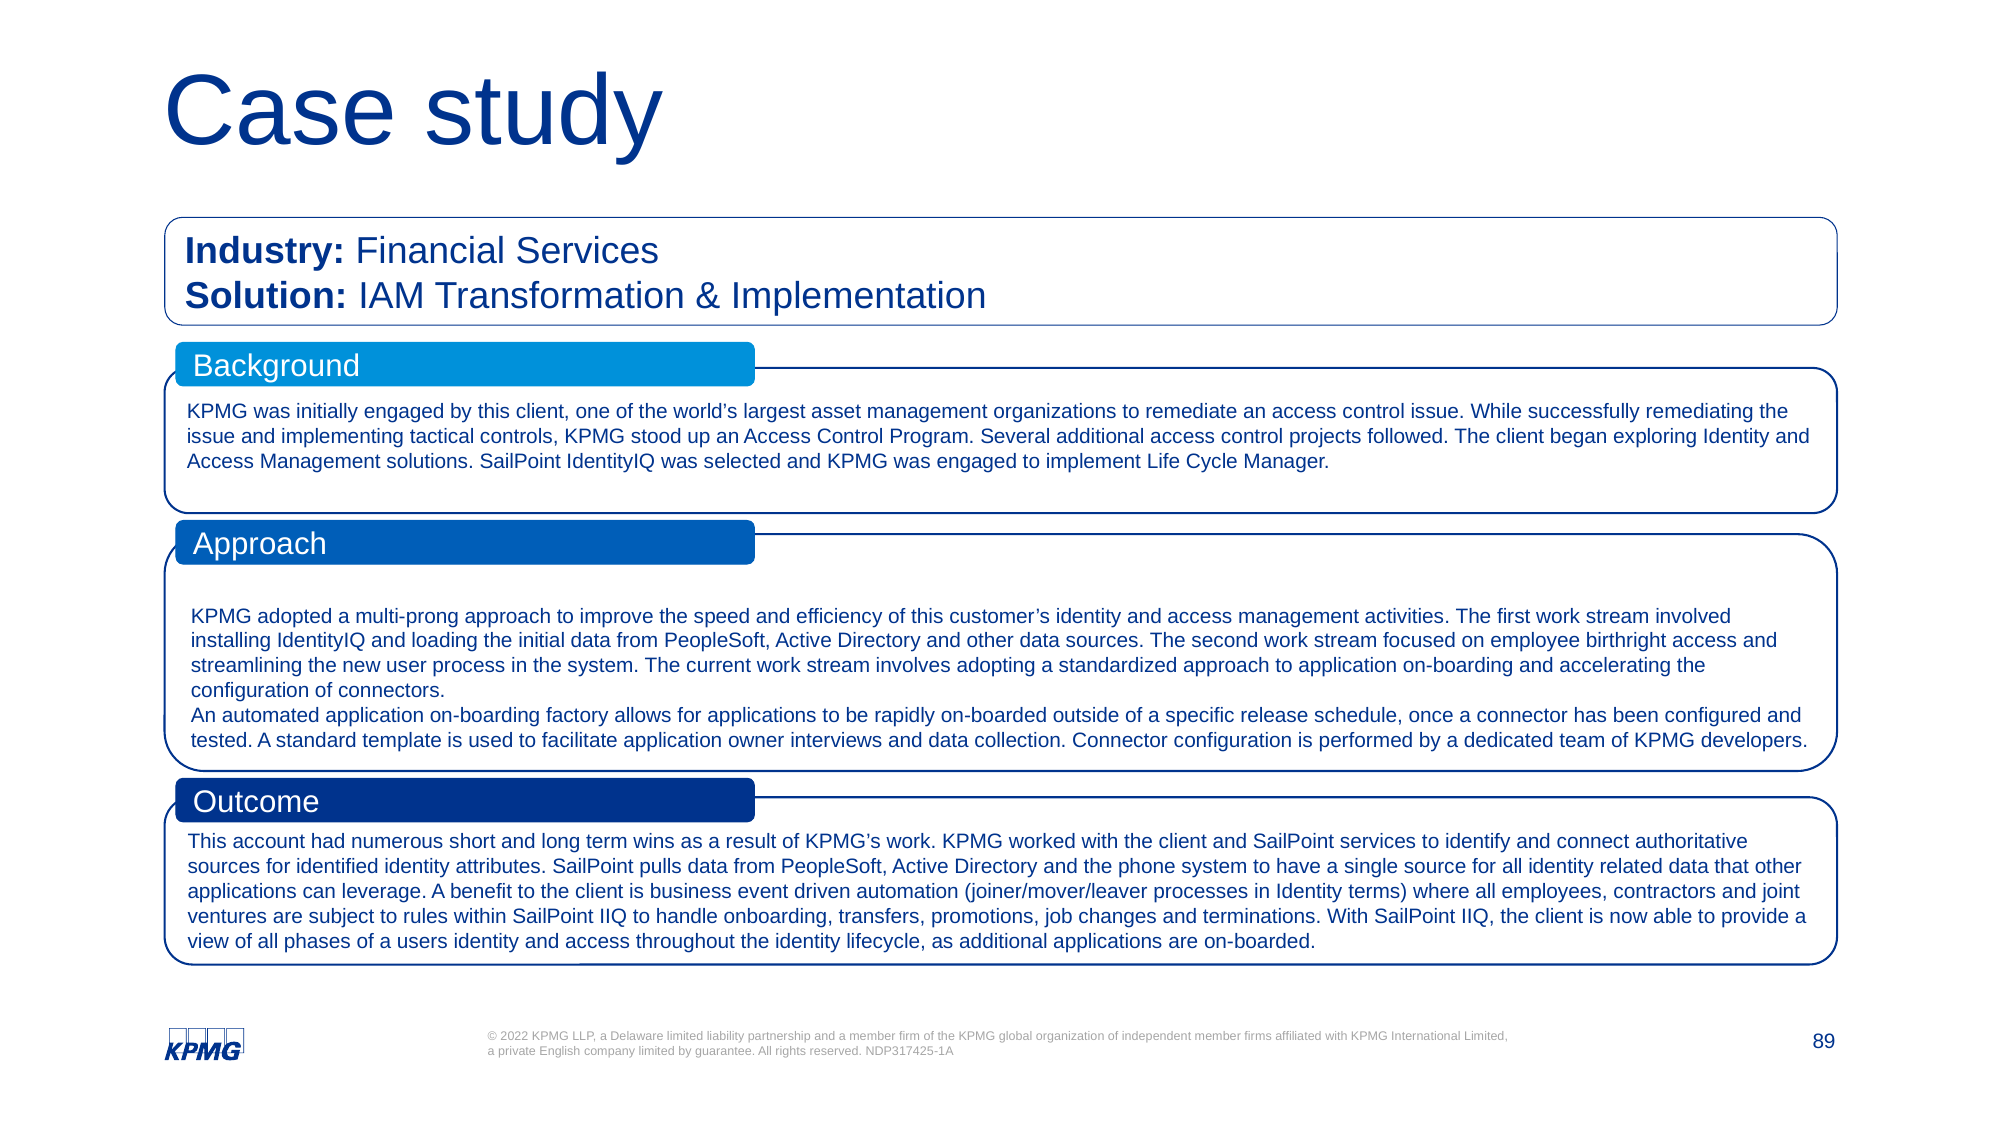

# Case study
Industry: Financial Services
Solution: IAM Transformation & Implementation
Background
KPMG was initially engaged by this client, one of the world’s largest asset management organizations to remediate an access control issue. While successfully remediating the issue and implementing tactical controls, KPMG stood up an Access Control Program. Several additional access control projects followed. The client began exploring Identity and Access Management solutions. SailPoint IdentityIQ was selected and KPMG was engaged to implement Life Cycle Manager.
Approach
KPMG adopted a multi-prong approach to improve the speed and efficiency of this customer’s identity and access management activities. The first work stream involved installing IdentityIQ and loading the initial data from PeopleSoft, Active Directory and other data sources. The second work stream focused on employee birthright access and streamlining the new user process in the system. The current work stream involves adopting a standardized approach to application on-boarding and accelerating the configuration of connectors.
An automated application on-boarding factory allows for applications to be rapidly on-boarded outside of a specific release schedule, once a connector has been configured and tested. A standard template is used to facilitate application owner interviews and data collection. Connector configuration is performed by a dedicated team of KPMG developers.
Outcome
This account had numerous short and long term wins as a result of KPMG’s work. KPMG worked with the client and SailPoint services to identify and connect authoritative sources for identified identity attributes. SailPoint pulls data from PeopleSoft, Active Directory and the phone system to have a single source for all identity related data that other applications can leverage. A benefit to the client is business event driven automation (joiner/mover/leaver processes in Identity terms) where all employees, contractors and joint ventures are subject to rules within SailPoint IIQ to handle onboarding, transfers, promotions, job changes and terminations. With SailPoint IIQ, the client is now able to provide a view of all phases of a users identity and access throughout the identity lifecycle, as additional applications are on-boarded.